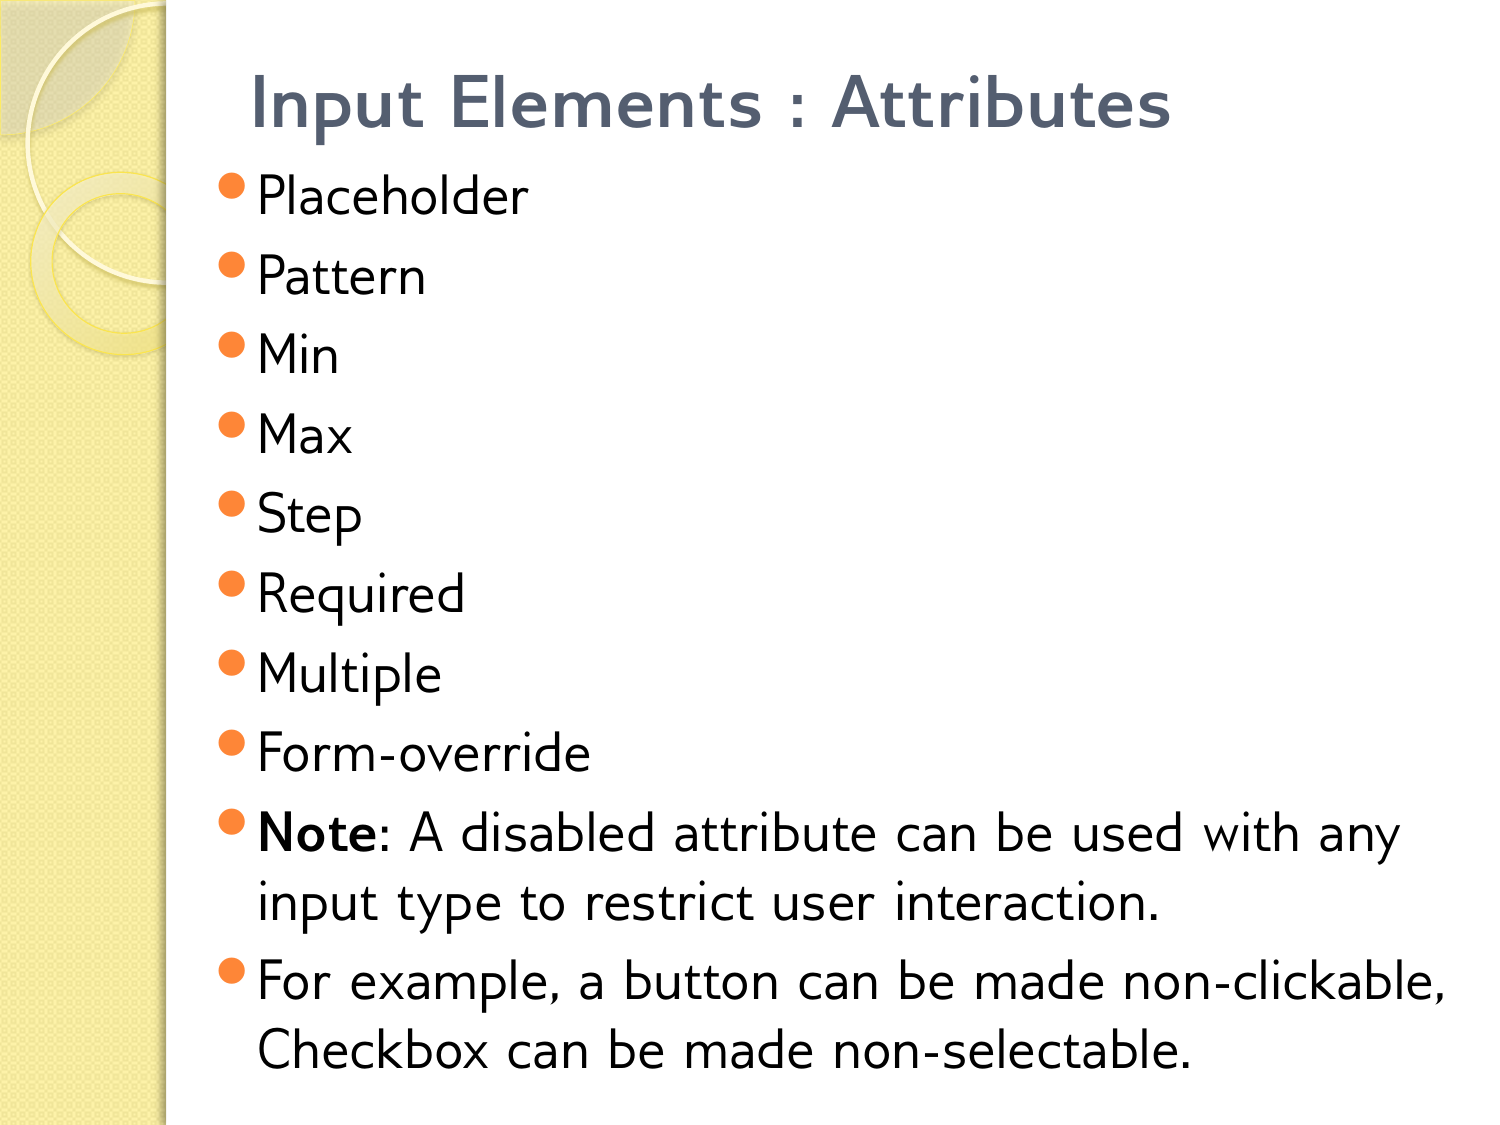

# Input Elements : Attributes
Placeholder
Pattern
Min
Max
Step
Required
Multiple
Form-override
Note: A disabled attribute can be used with any input type to restrict user interaction.
For example, a button can be made non-clickable, Checkbox can be made non-selectable.